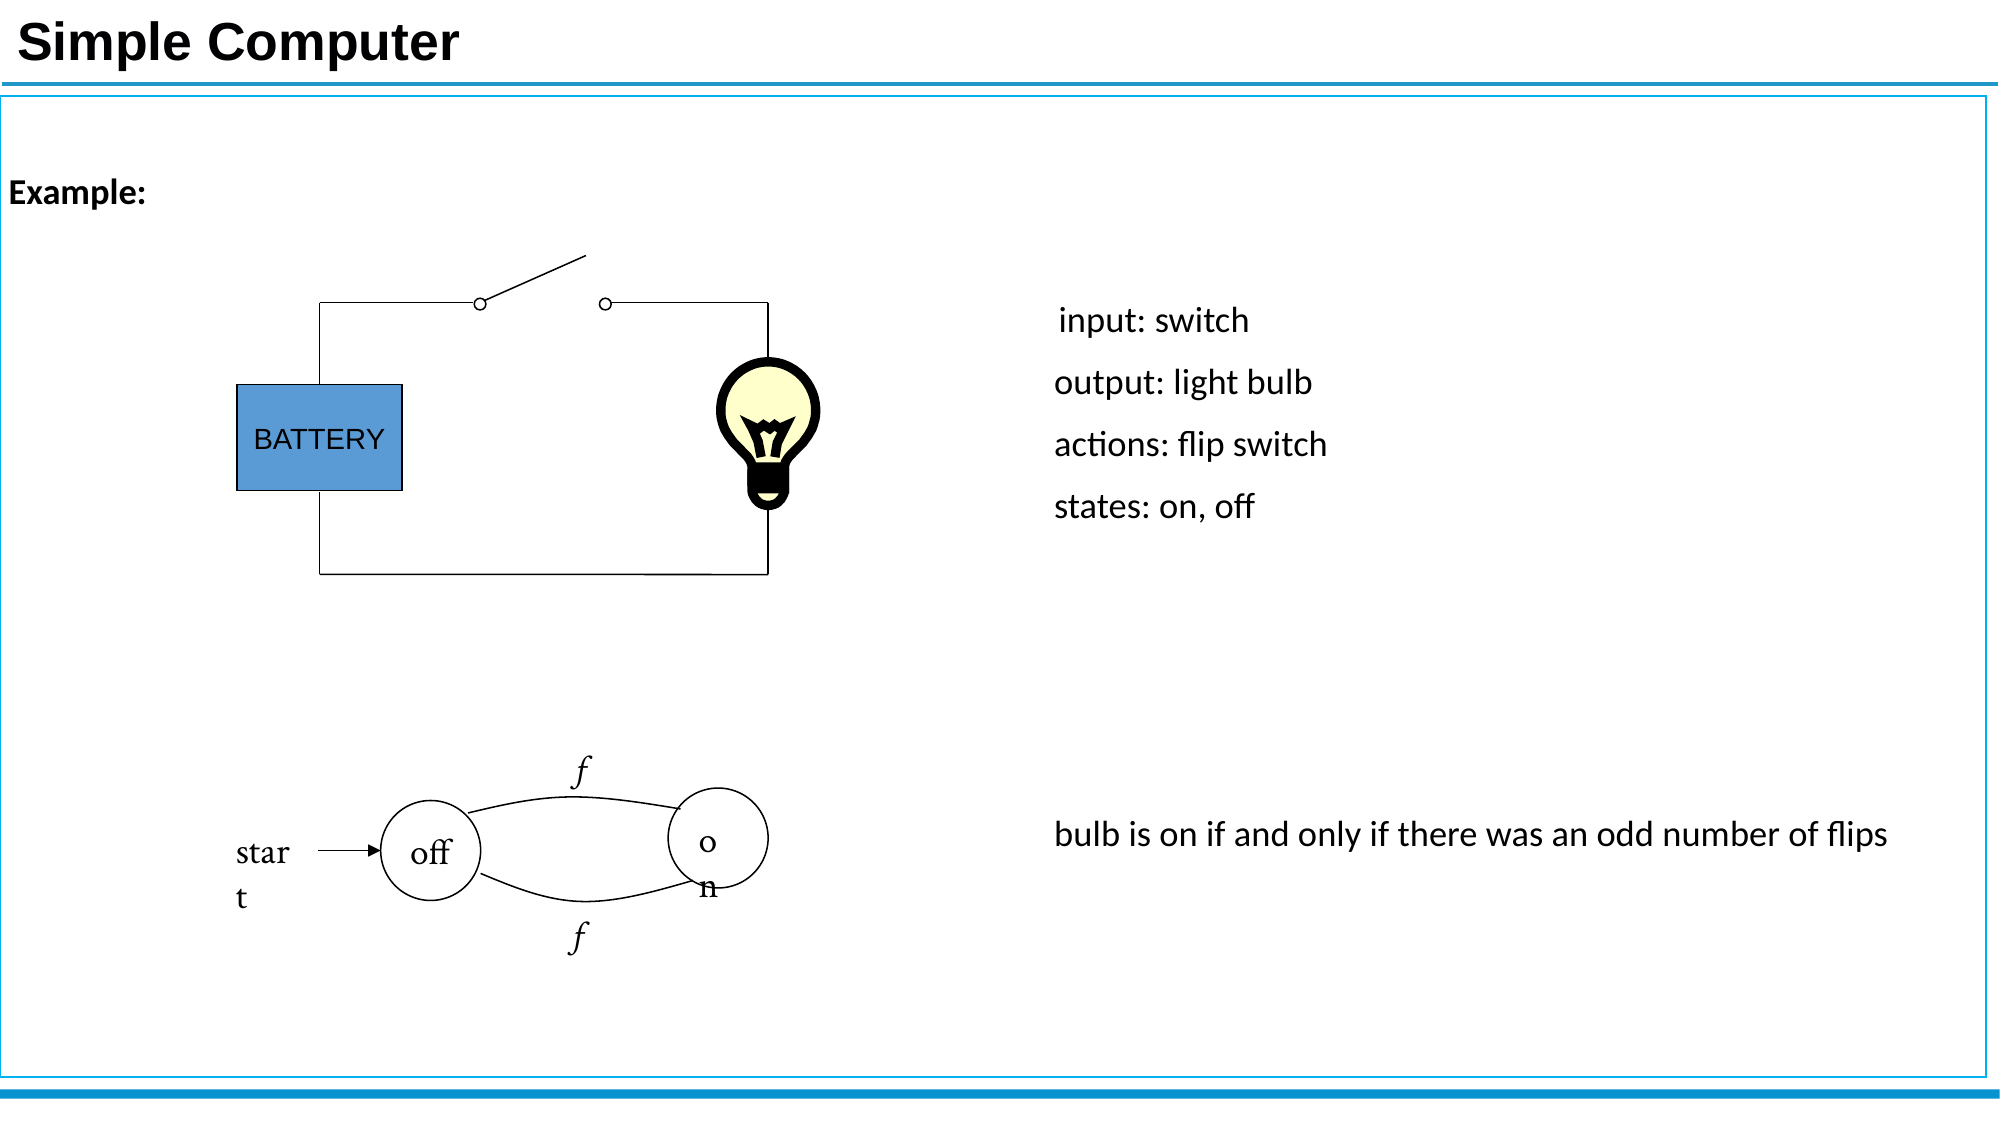

Simple Computer

Example:

							input: switch
output: light bulb
actions: flip switch
states: on, off

bulb is on if and only if there was an odd number of flips

BATTERY
f

on
start
off

f